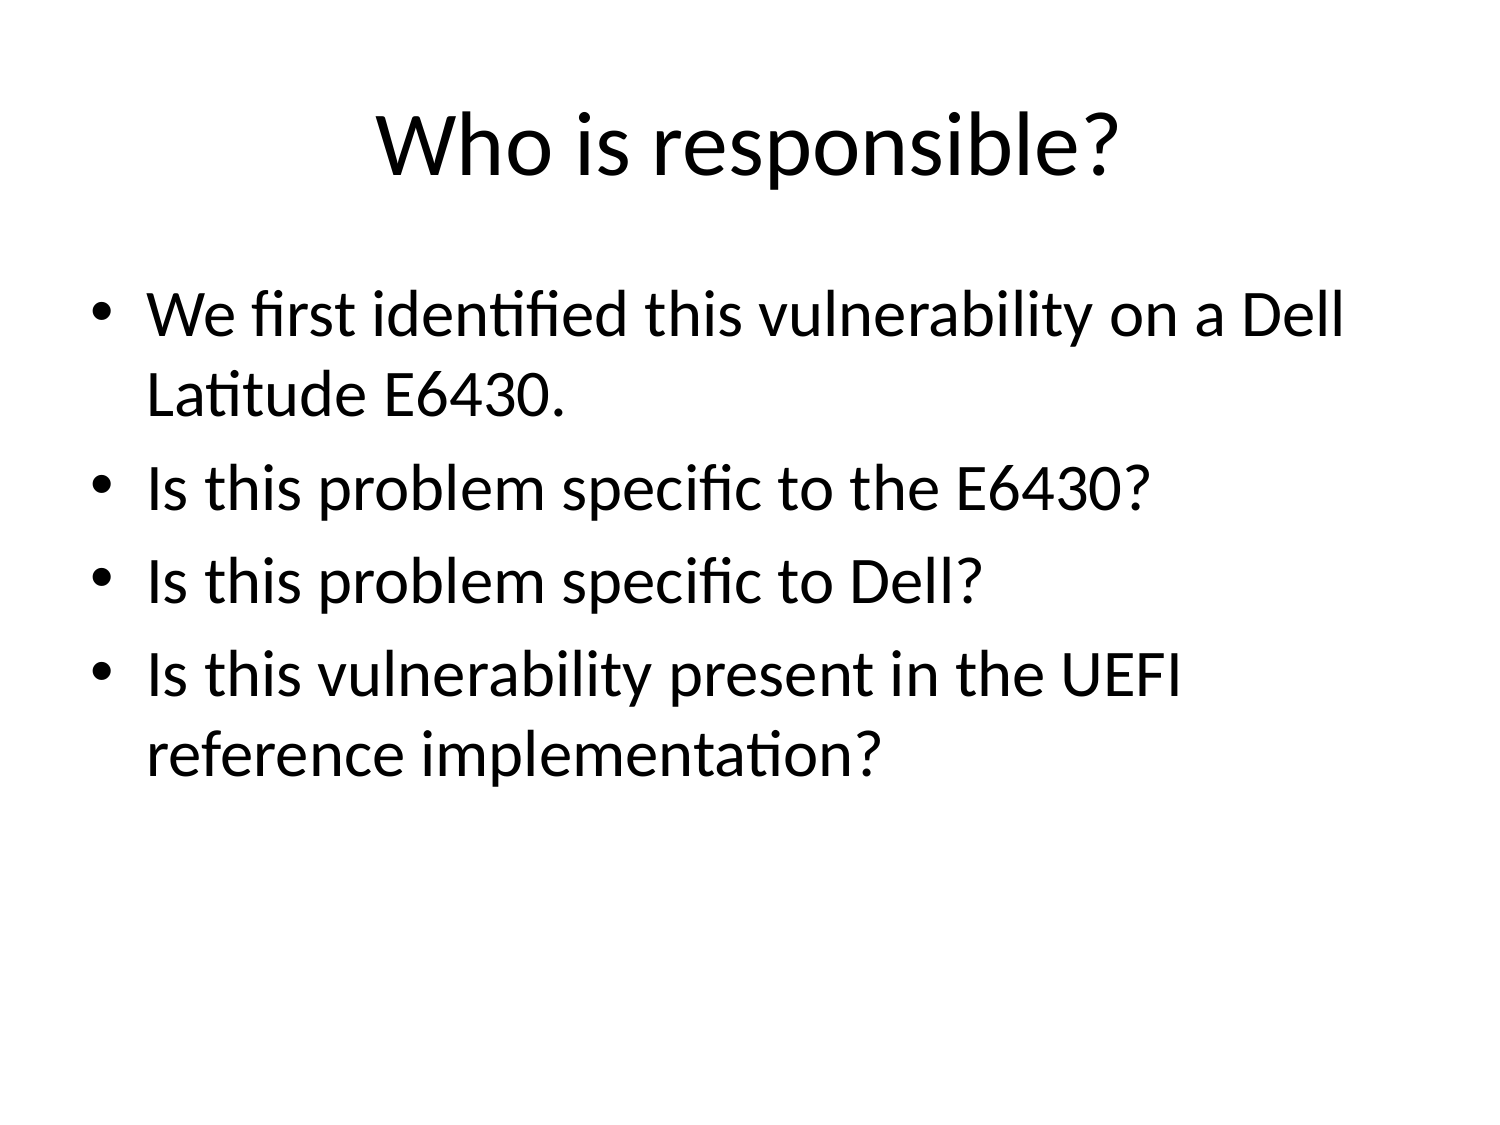

# Who is responsible?
We first identified this vulnerability on a Dell Latitude E6430.
Is this problem specific to the E6430?
Is this problem specific to Dell?
Is this vulnerability present in the UEFI reference implementation?